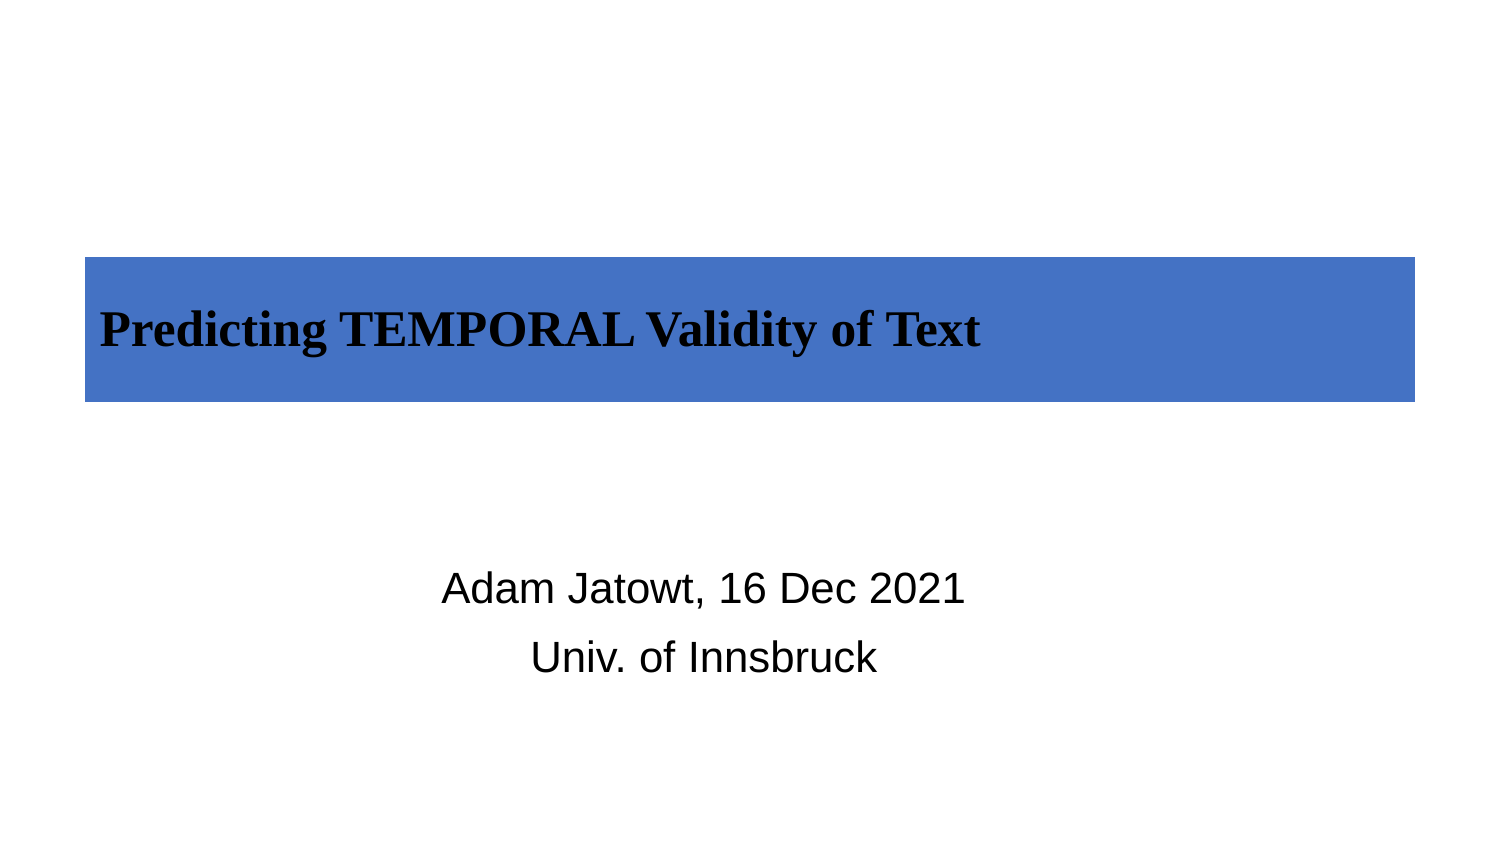

# Predicting TEMPORAL Validity of Text
Adam Jatowt, 16 Dec 2021
Univ. of Innsbruck